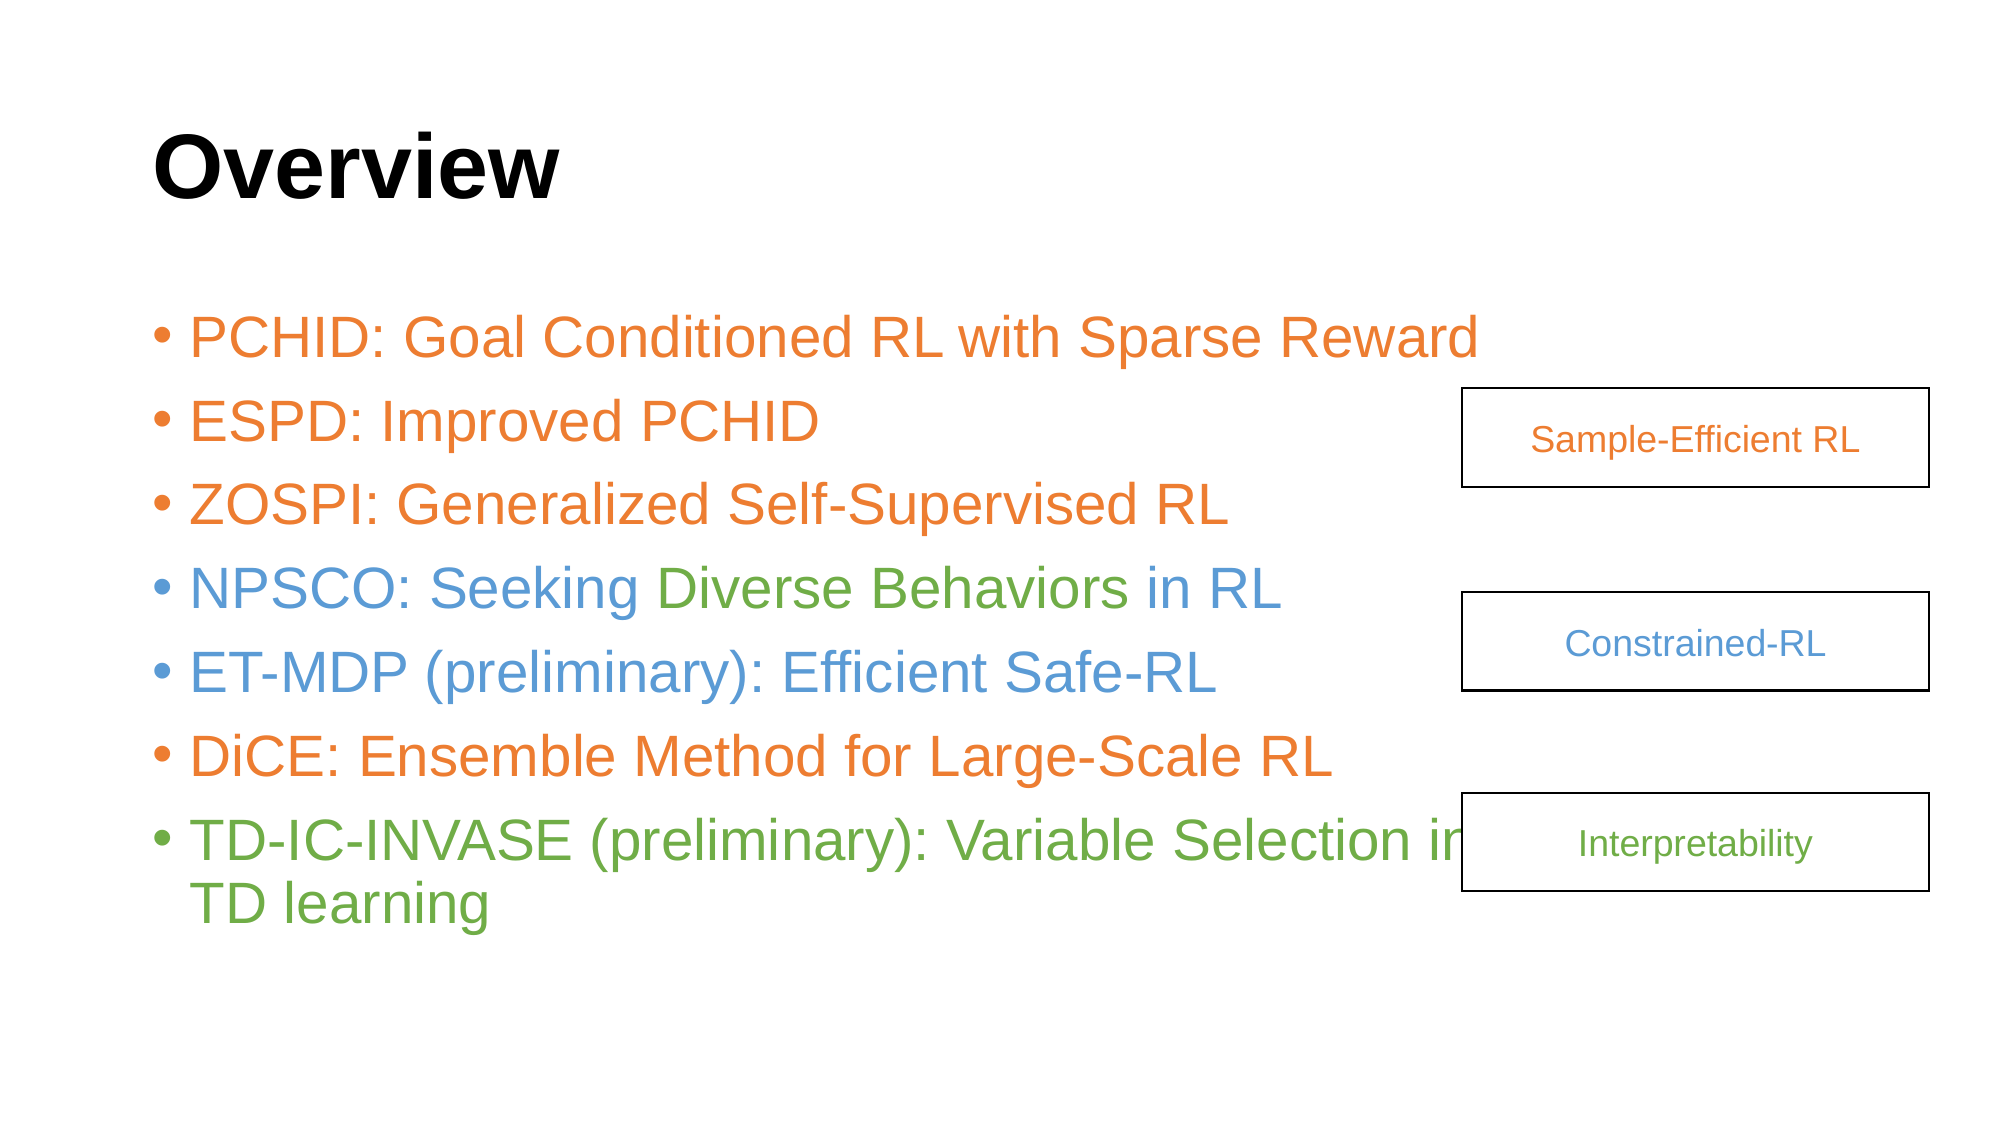

# Overview
PCHID: Goal Conditioned RL with Sparse Reward
ESPD: Improved PCHID
ZOSPI: Generalized Self-Supervised RL
NPSCO: Seeking Diverse Behaviors in RL
ET-MDP (preliminary): Efficient Safe-RL
DiCE: Ensemble Method for Large-Scale RL
TD-IC-INVASE (preliminary): Variable Selection in TD learning

Sample-Efficient RL
Constrained-RL
Interpretability